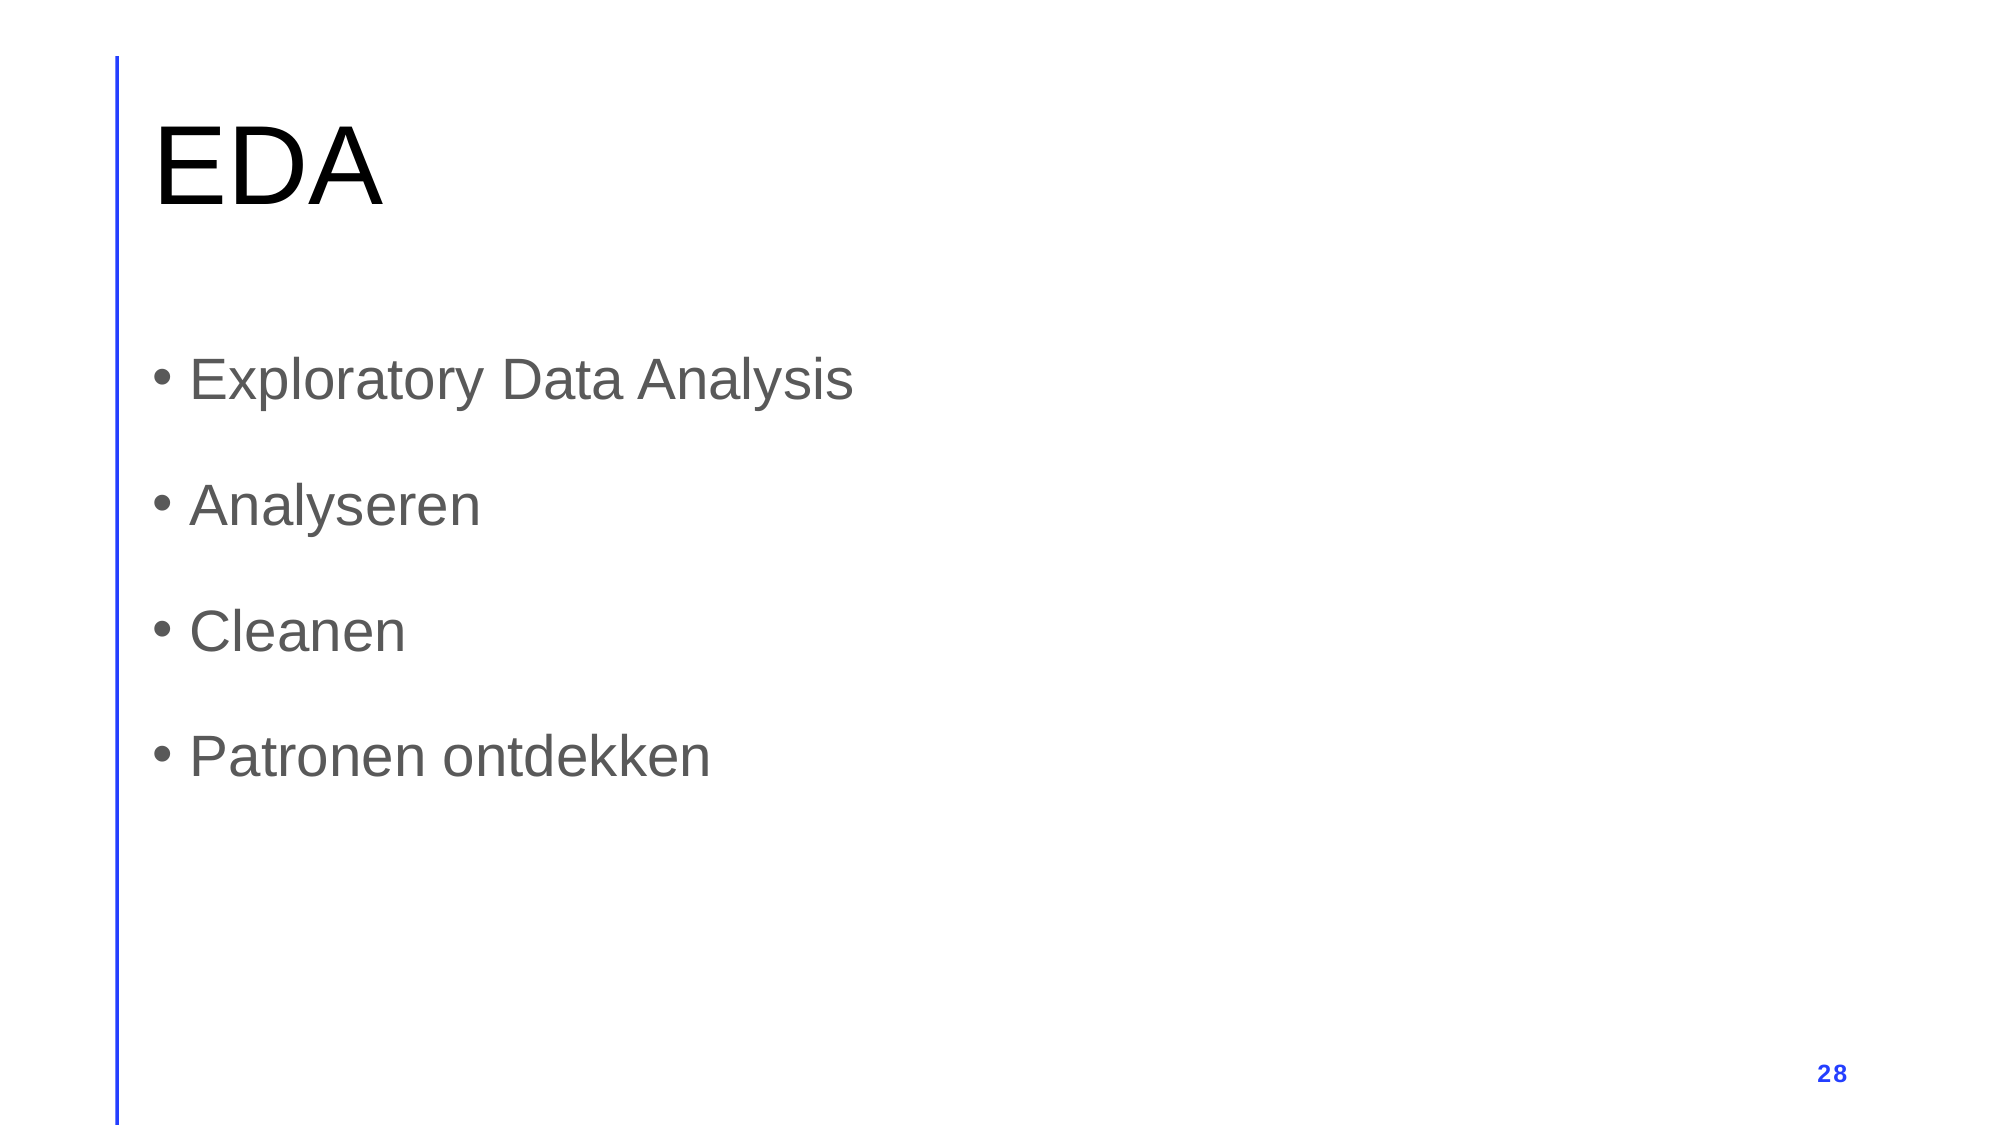

# EDA
Exploratory Data Analysis
Analyseren
Cleanen
Patronen ontdekken

28